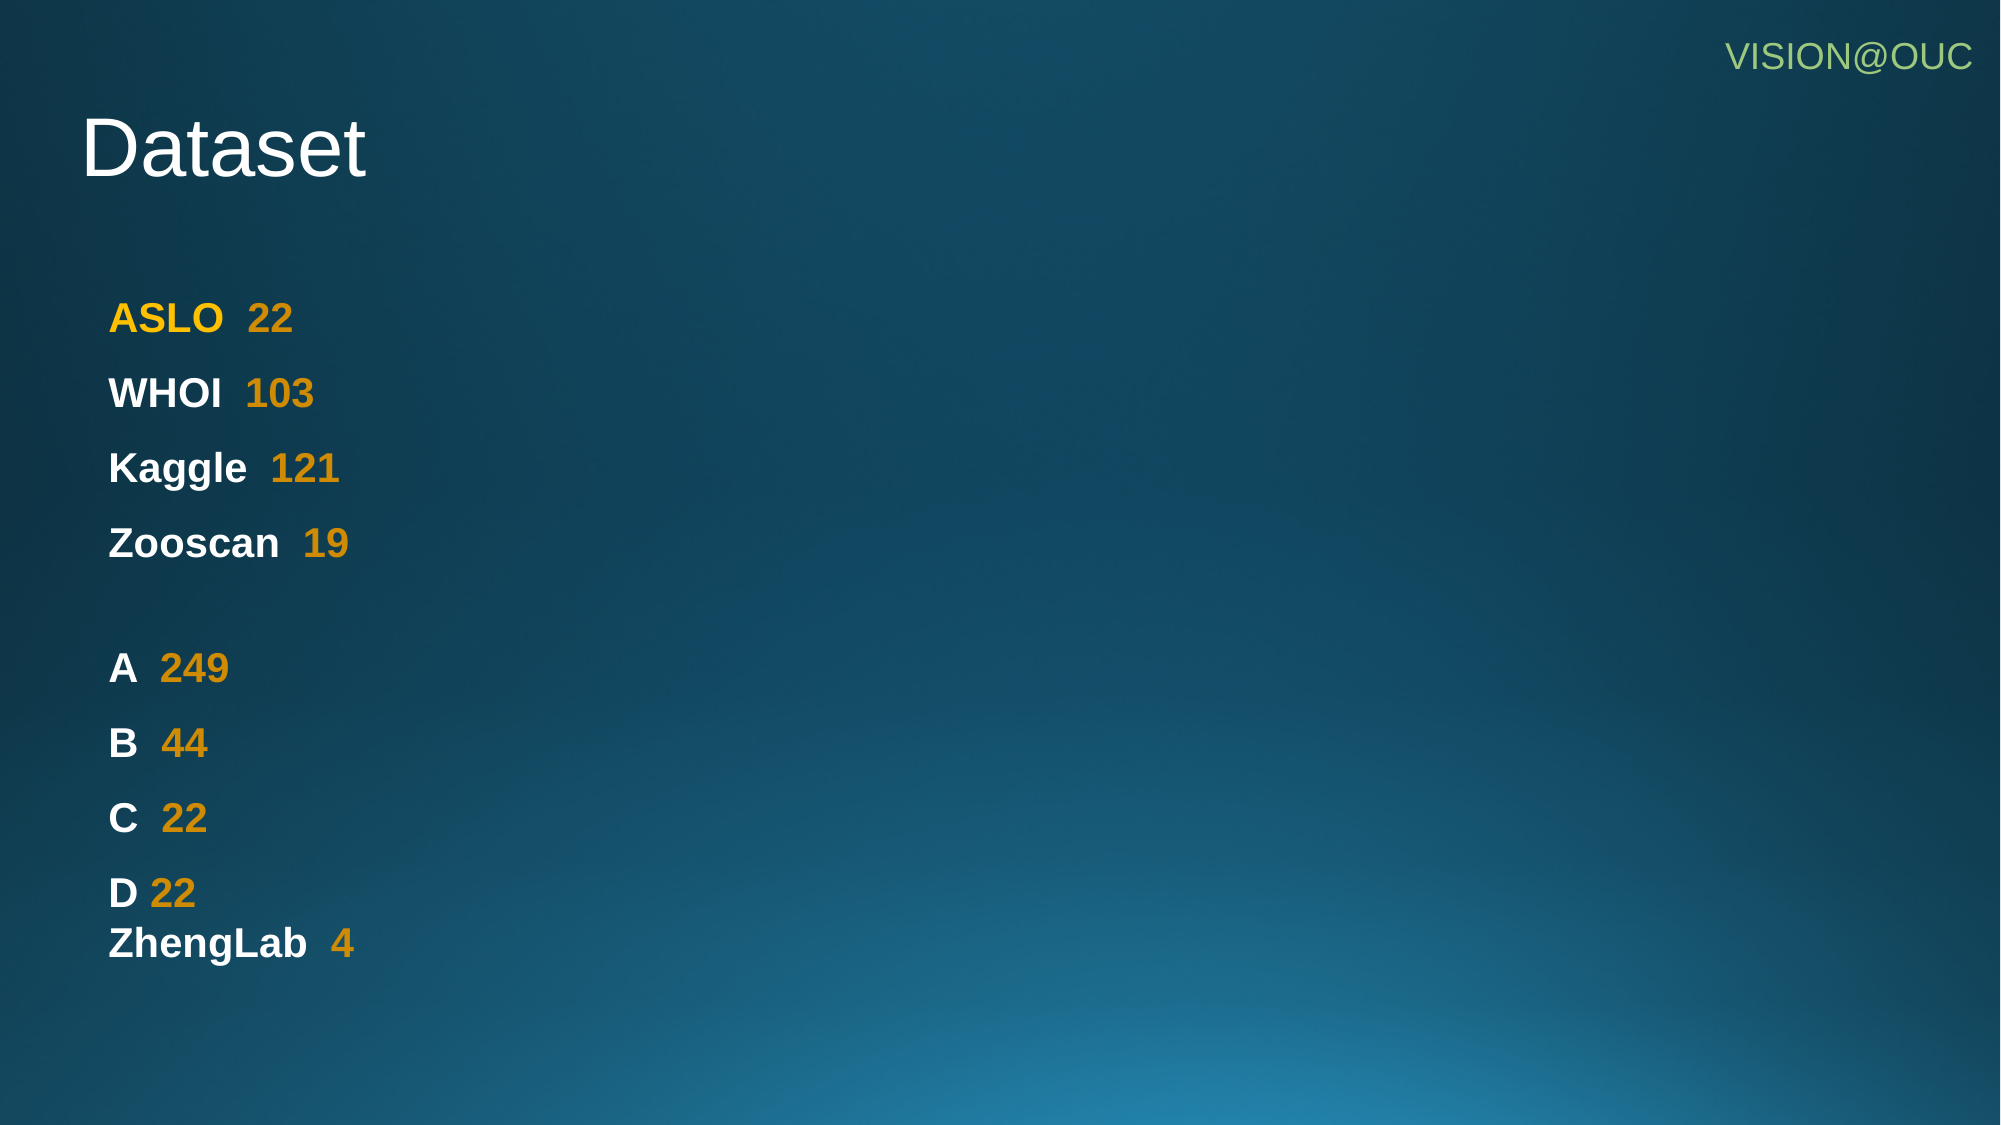

VISION@OUC
Dataset
ASLO  22
WHOI  103
Kaggle  121
Zooscan  19

A  249
B  44
C  22
D 22
ZhengLab  4